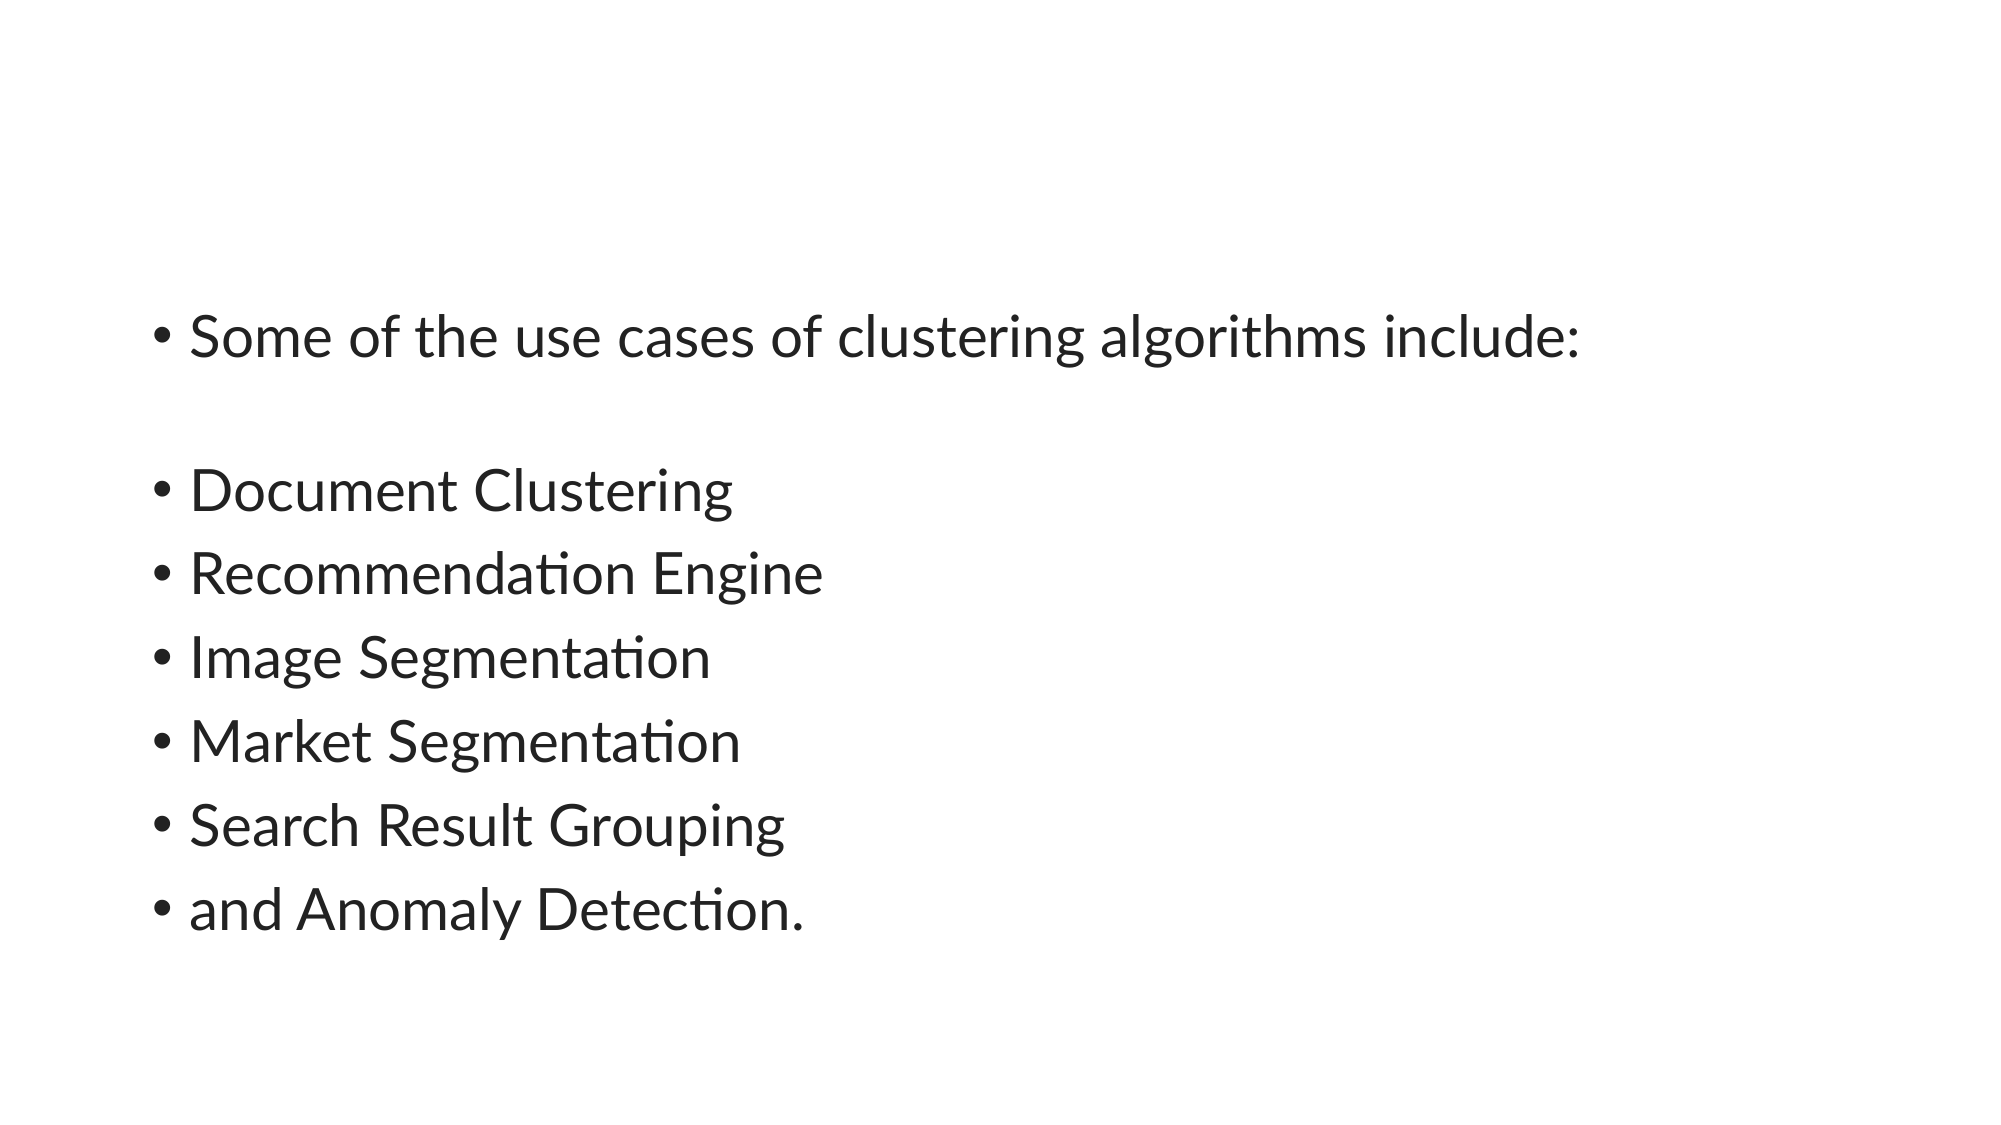

#
Some of the use cases of clustering algorithms include:
Document Clustering
Recommendation Engine
Image Segmentation
Market Segmentation
Search Result Grouping
and Anomaly Detection.